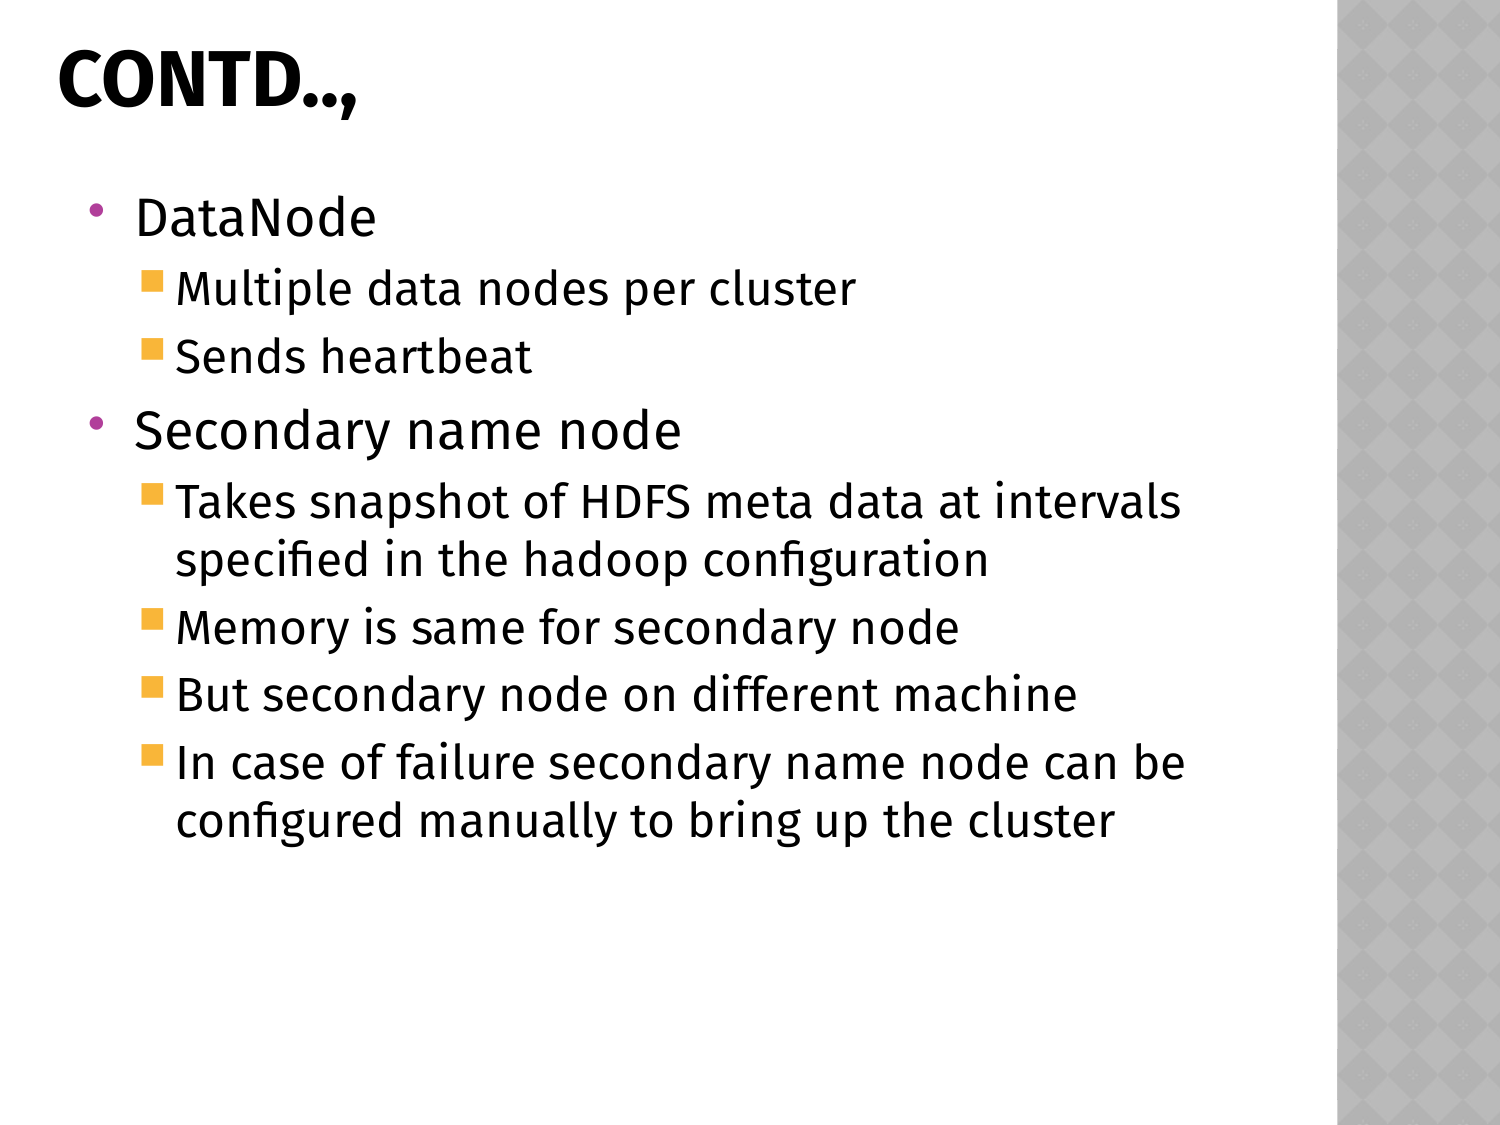

# Contd..,
DataNode
Multiple data nodes per cluster
Sends heartbeat
Secondary name node
Takes snapshot of HDFS meta data at intervals specified in the hadoop configuration
Memory is same for secondary node
But secondary node on different machine
In case of failure secondary name node can be configured manually to bring up the cluster